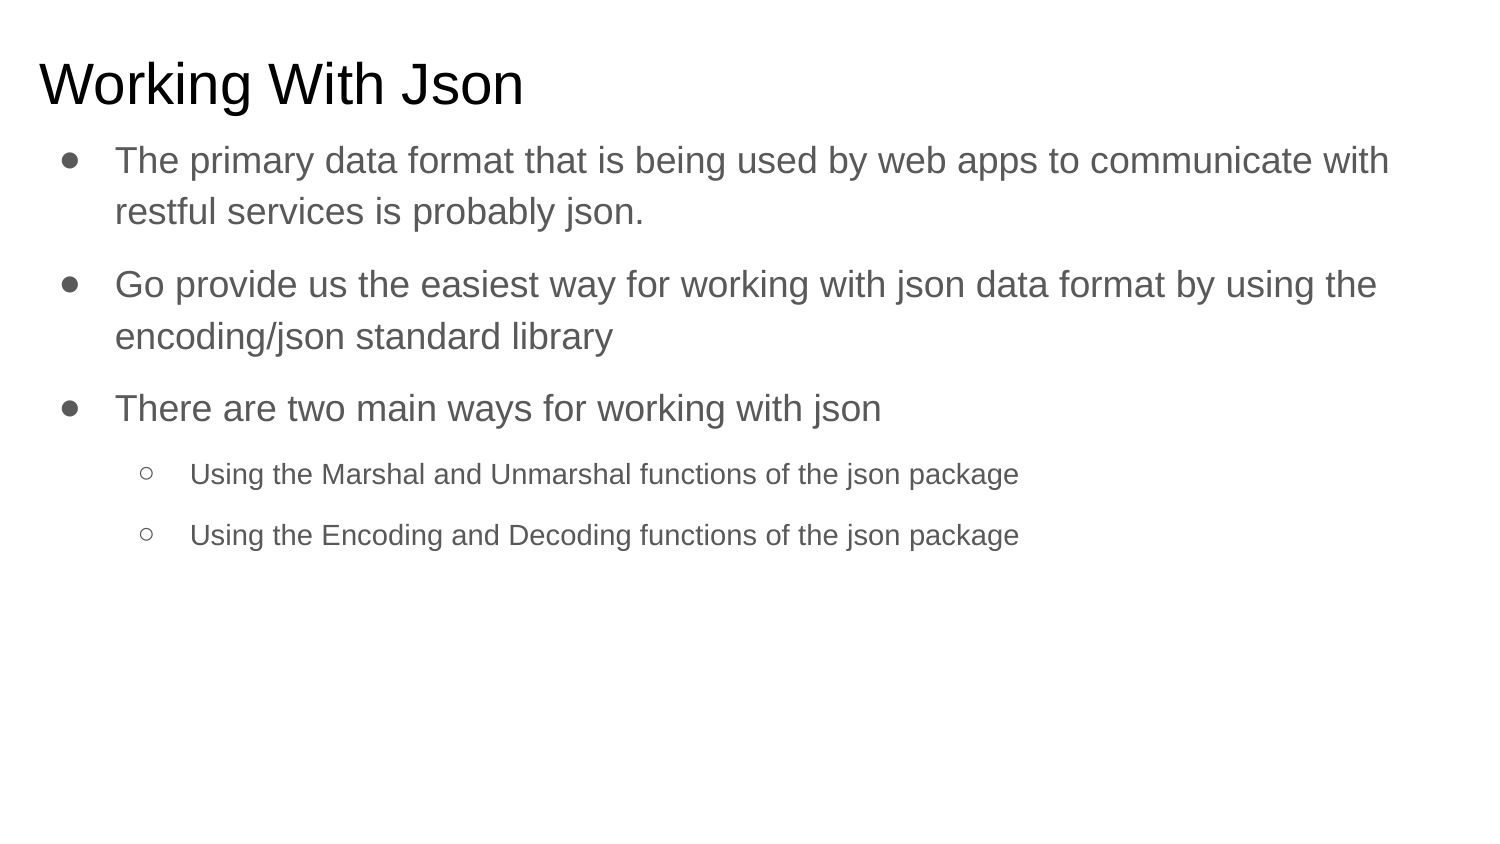

# Working With Json
The primary data format that is being used by web apps to communicate with restful services is probably json.
Go provide us the easiest way for working with json data format by using the encoding/json standard library
There are two main ways for working with json
Using the Marshal and Unmarshal functions of the json package
Using the Encoding and Decoding functions of the json package